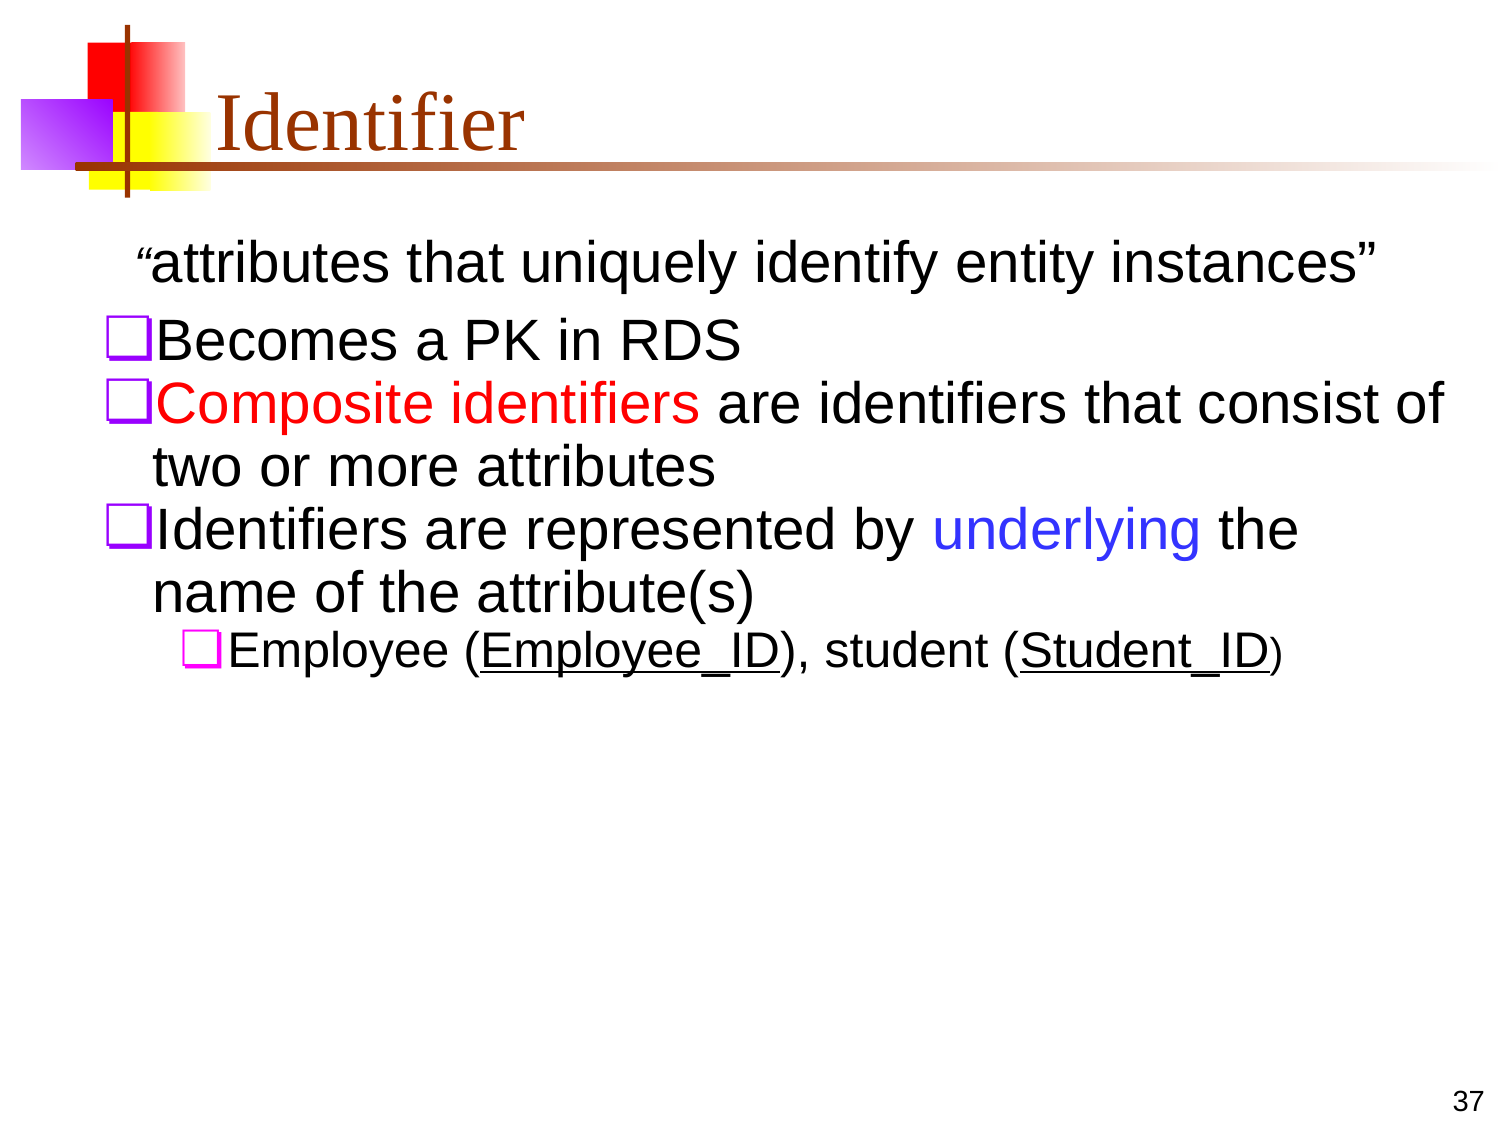

# Identifier
“attributes that uniquely identify entity instances”
Becomes a PK in RDS
Composite identifiers are identifiers that consist of two or more attributes
Identifiers are represented by underlying the name of the attribute(s)
Employee (Employee_ID), student (Student_ID)

37